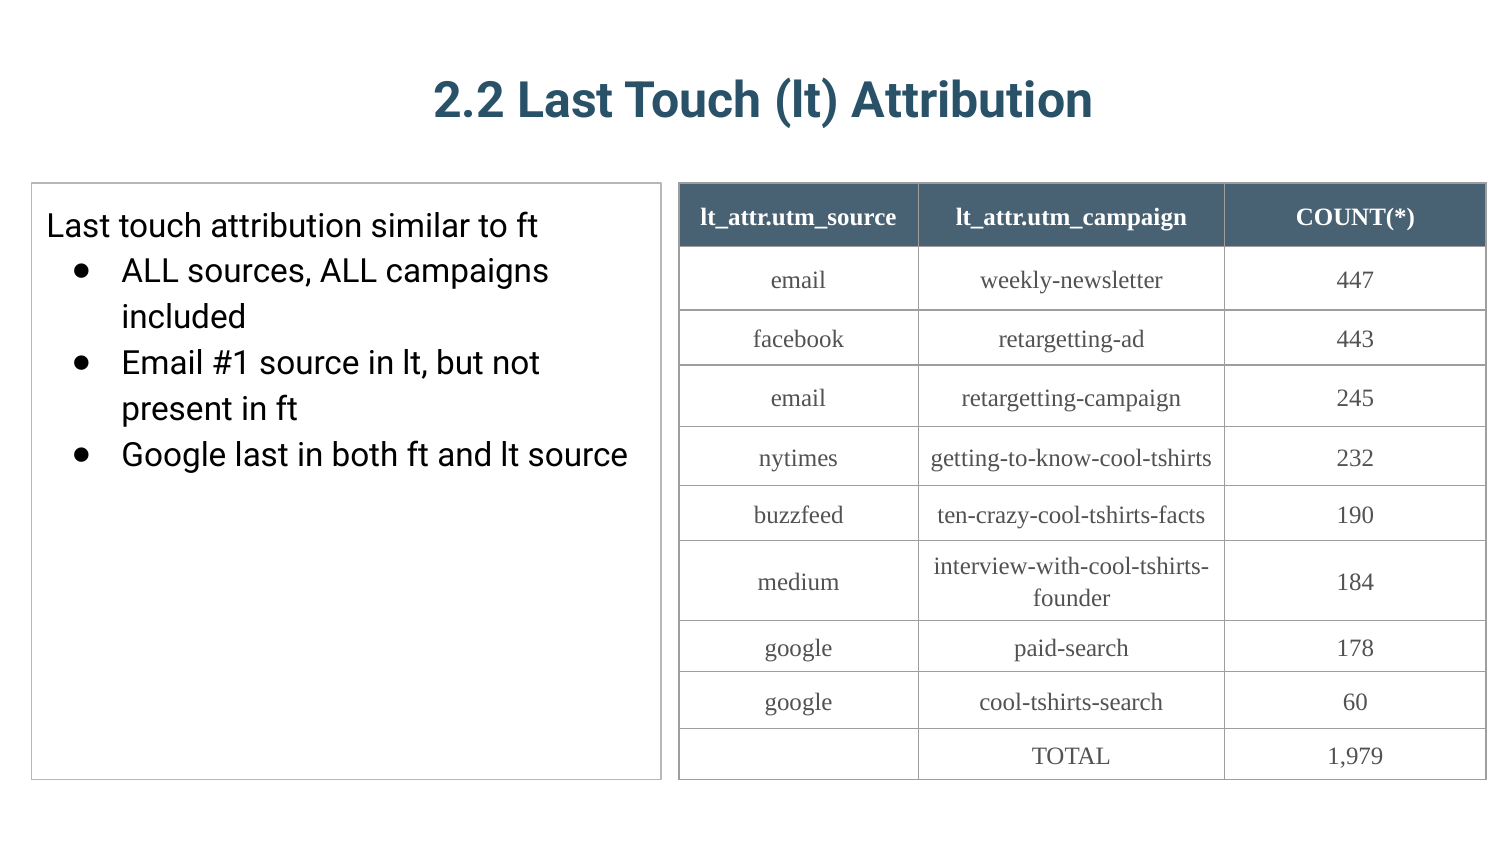

2.2 Last Touch (lt) Attribution
Last touch attribution similar to ft
ALL sources, ALL campaigns included
Email #1 source in lt, but not present in ft
Google last in both ft and lt source

| lt\_attr.utm\_source | lt\_attr.utm\_campaign | COUNT(\*) |
| --- | --- | --- |
| email | weekly-newsletter | 447 |
| facebook | retargetting-ad | 443 |
| email | retargetting-campaign | 245 |
| nytimes | getting-to-know-cool-tshirts | 232 |
| buzzfeed | ten-crazy-cool-tshirts-facts | 190 |
| medium | interview-with-cool-tshirts-founder | 184 |
| google | paid-search | 178 |
| google | cool-tshirts-search | 60 |
|  | TOTAL | 1,979 |